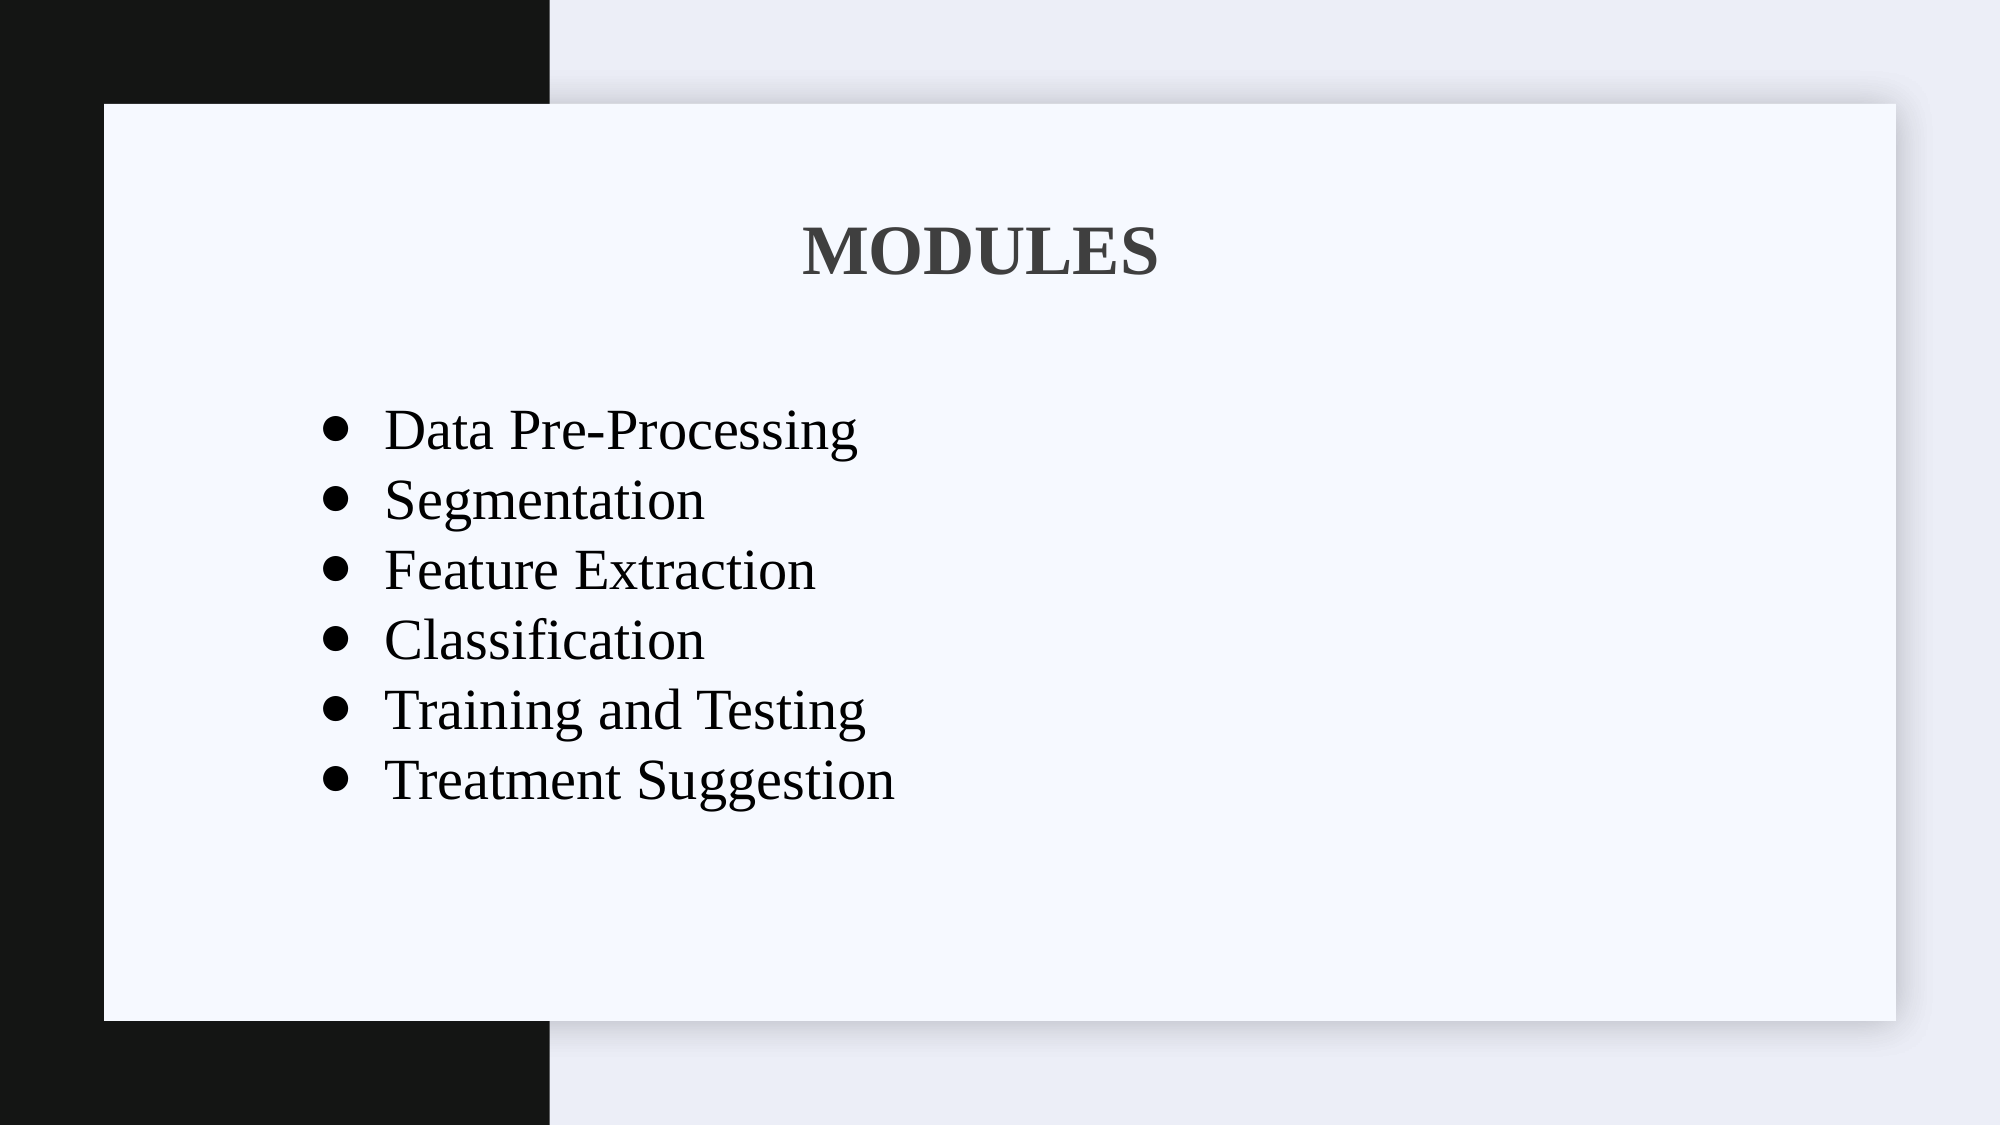

# MODULES
Data Pre-Processing
Segmentation
Feature Extraction
Classification
Training and Testing
Treatment Suggestion